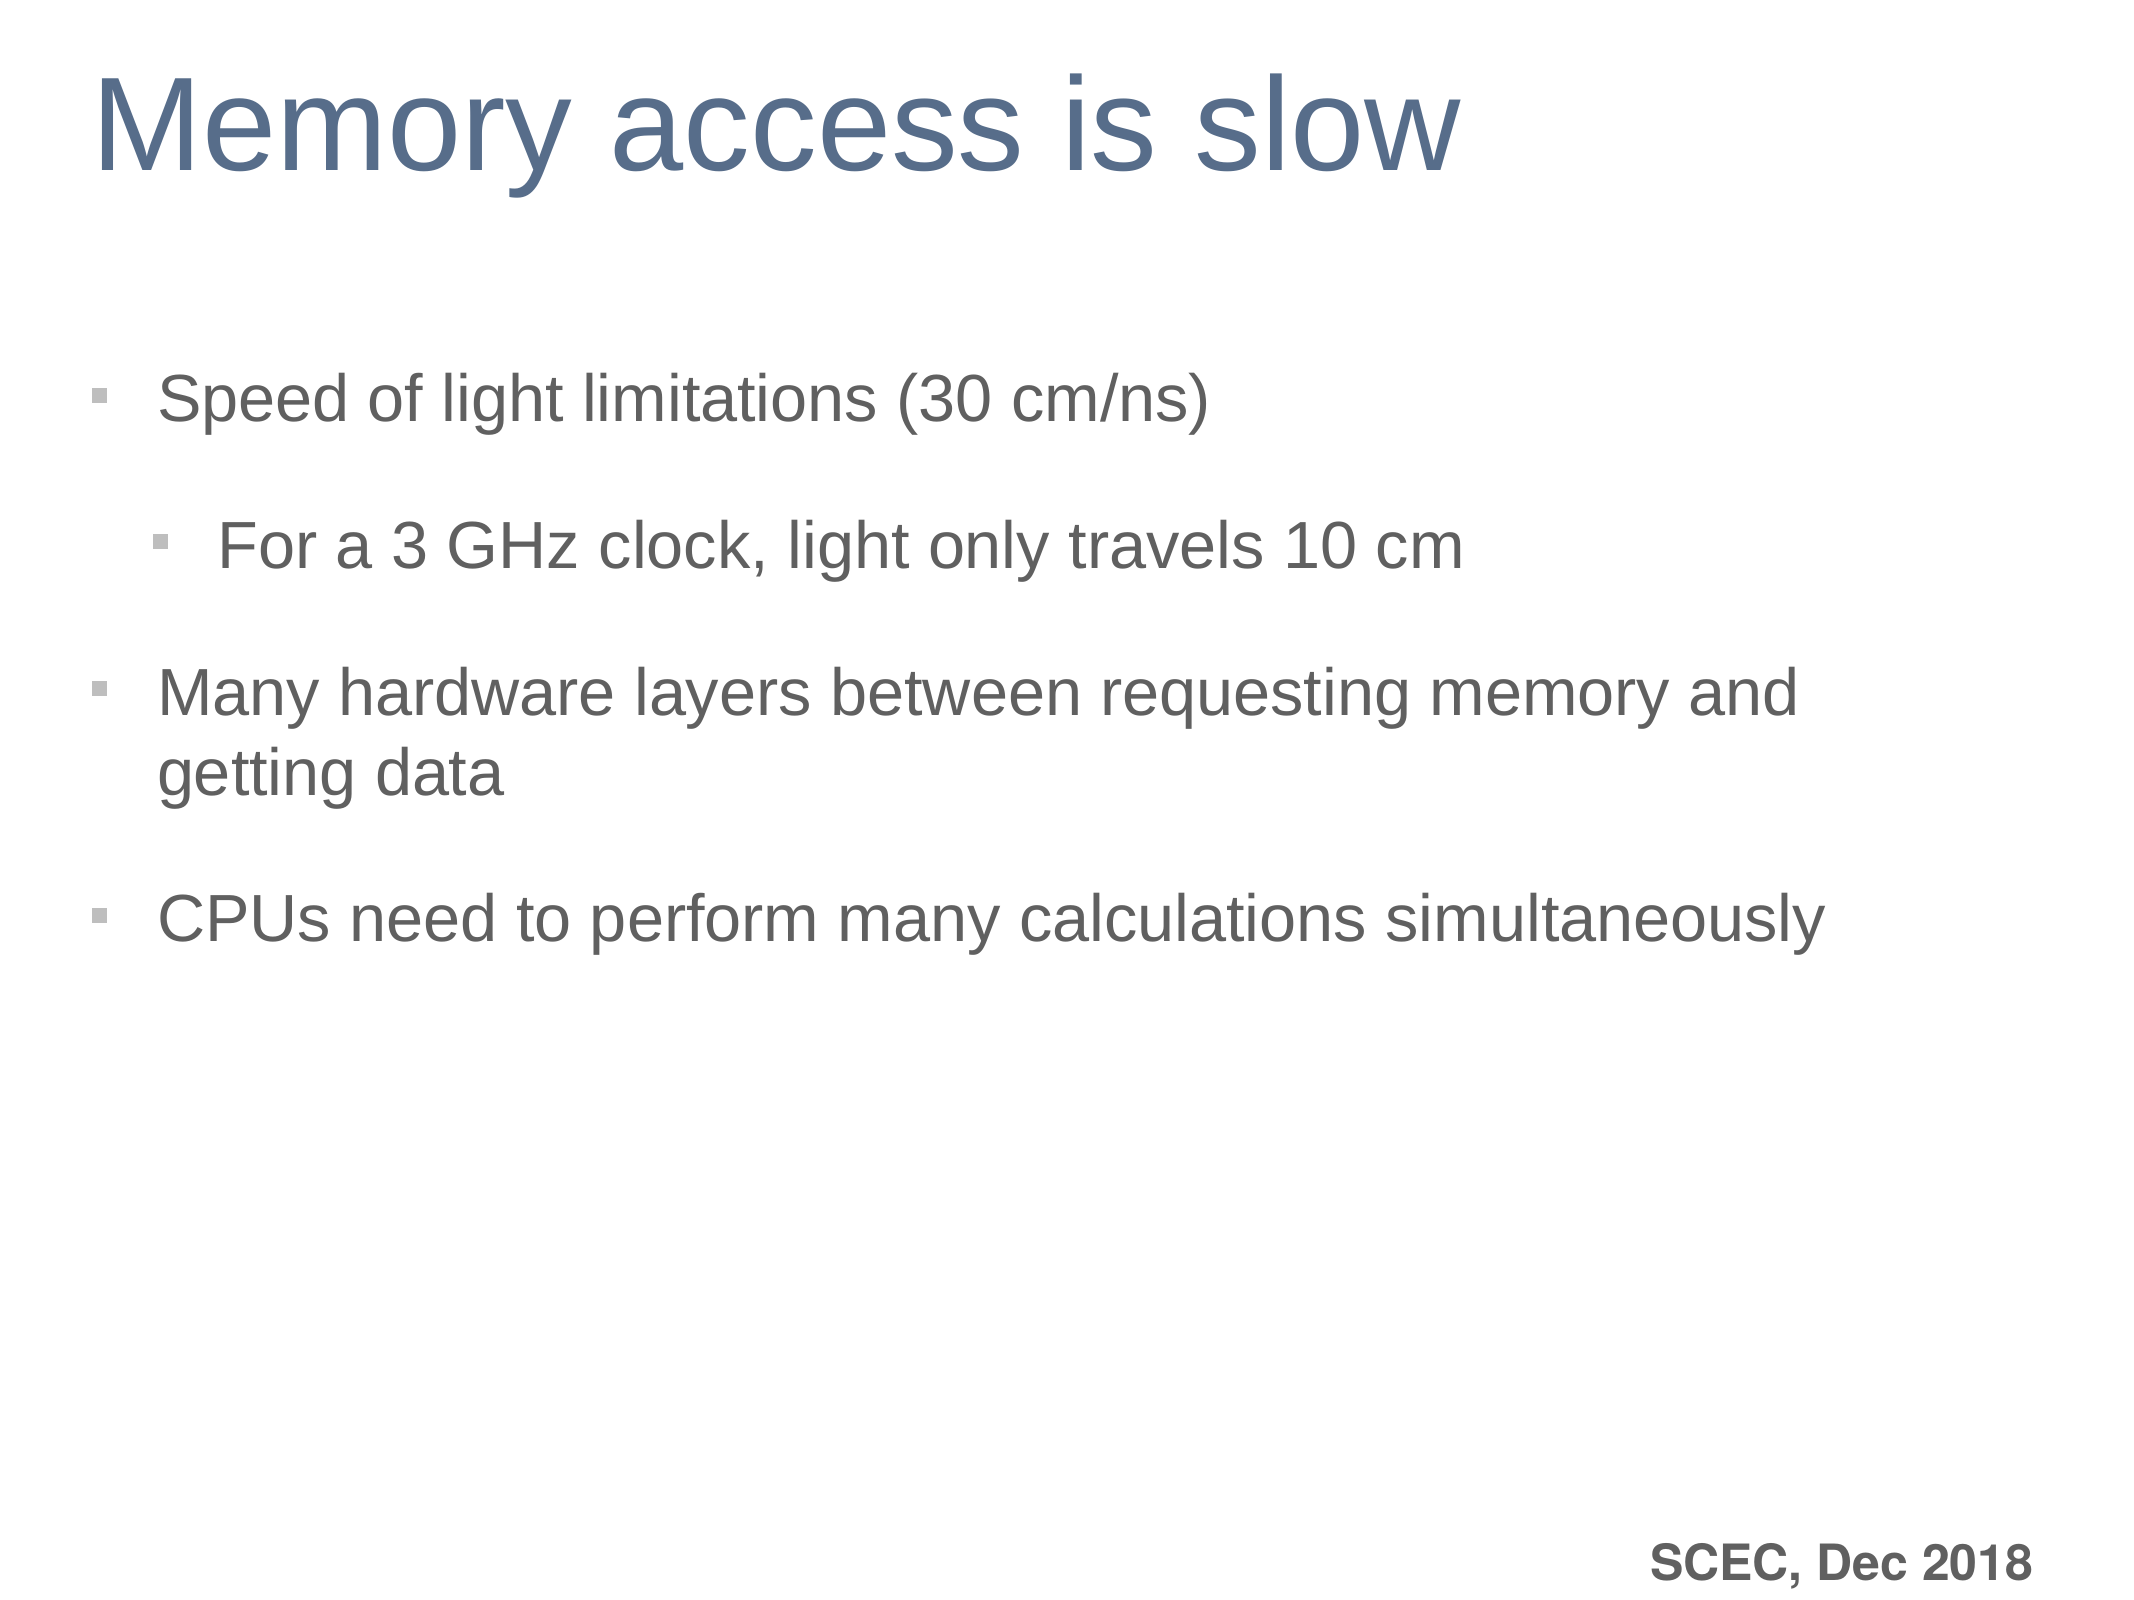

# Memory access is slow
Speed of light limitations (30 cm/ns)
For a 3 GHz clock, light only travels 10 cm
Many hardware layers between requesting memory and getting data
CPUs need to perform many calculations simultaneously